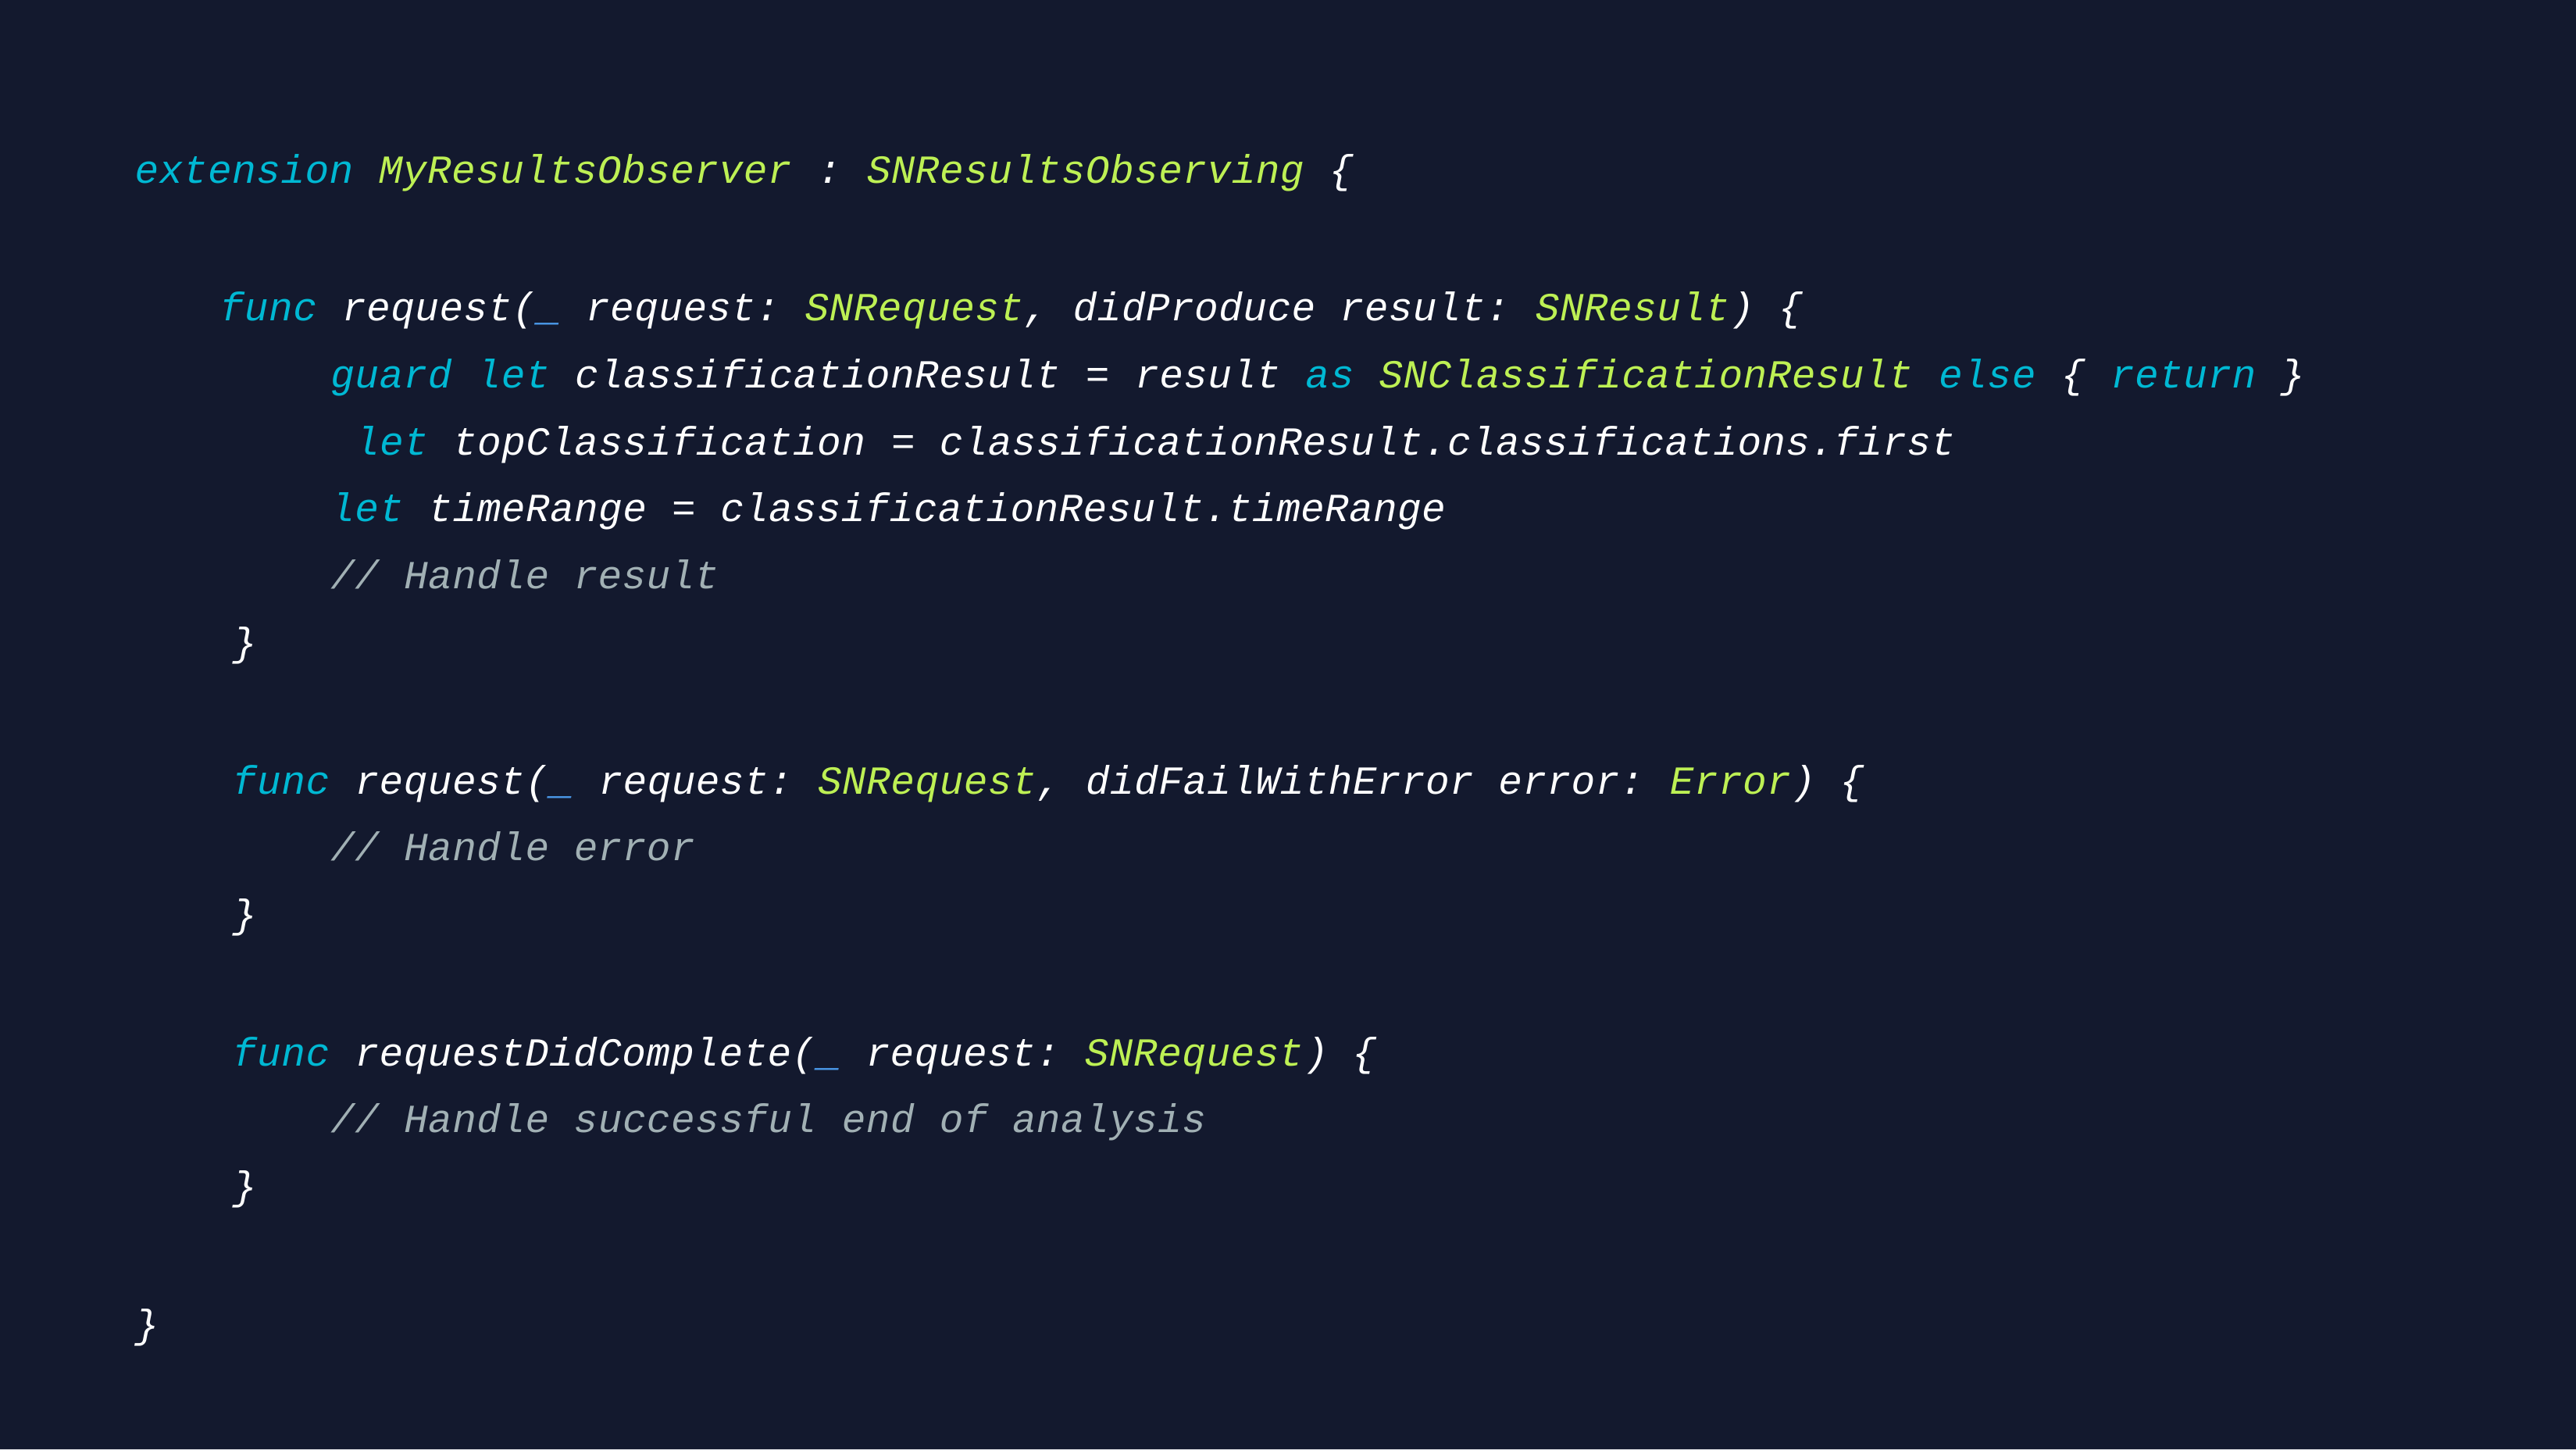

extension MyResultsObserver : SNResultsObserving {

func request(_ request: SNRequest, didProduce result: SNResult) {
guard let classificationResult = result as SNClassificationResult else { return }  let topClassification = classificationResult.classifications.first
let timeRange = classificationResult.timeRange
// Handle result
}

func request(_ request: SNRequest, didFailWithError error: Error) {
// Handle error
}

func requestDidComplete(_ request: SNRequest) {
// Handle successful end of analysis
}

}